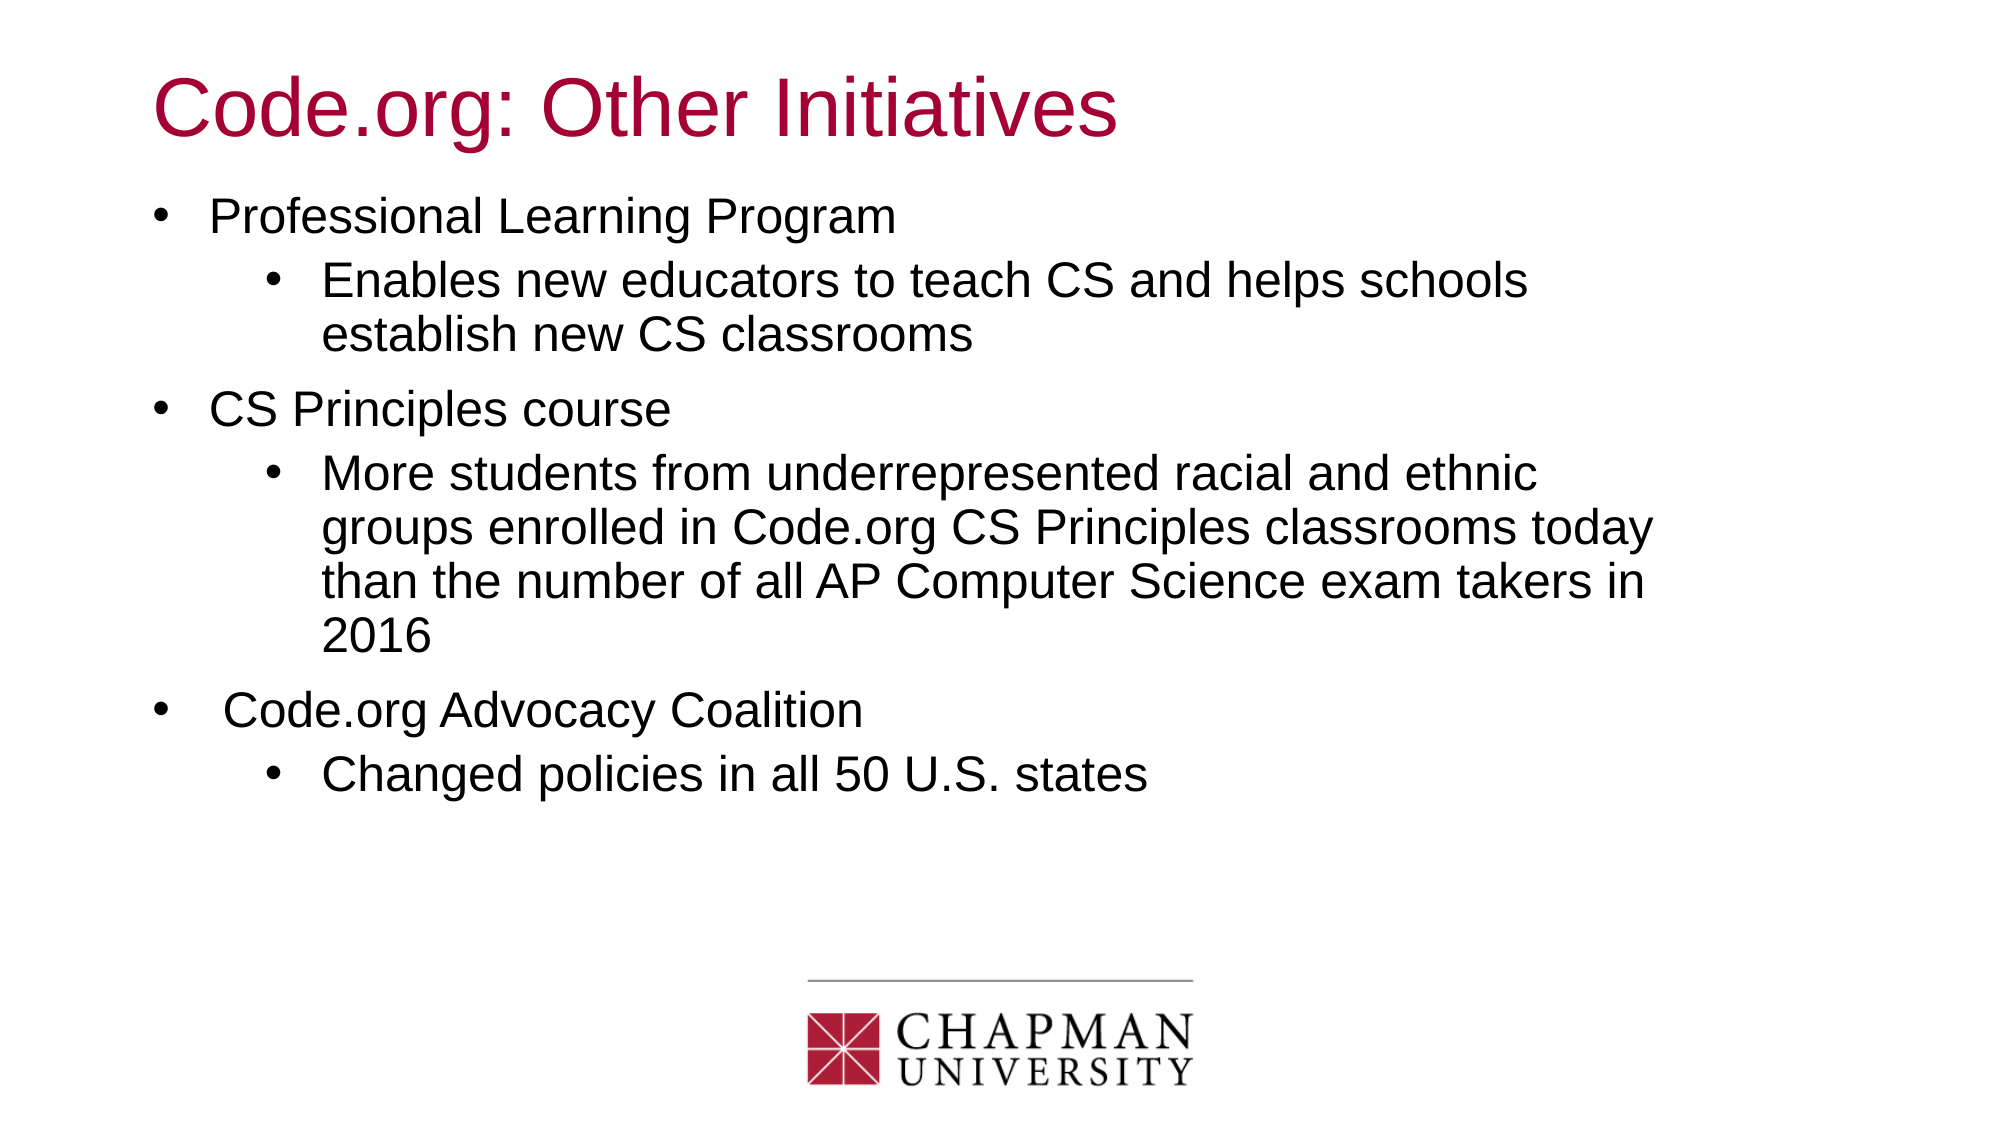

Code.org: Other Initiatives
Professional Learning Program
Enables new educators to teach CS and helps schools establish new CS classrooms
CS Principles course
More students from underrepresented racial and ethnic groups enrolled in Code.org CS Principles classrooms today than the number of all AP Computer Science exam takers in 2016
 Code.org Advocacy Coalition
Changed policies in all 50 U.S. states